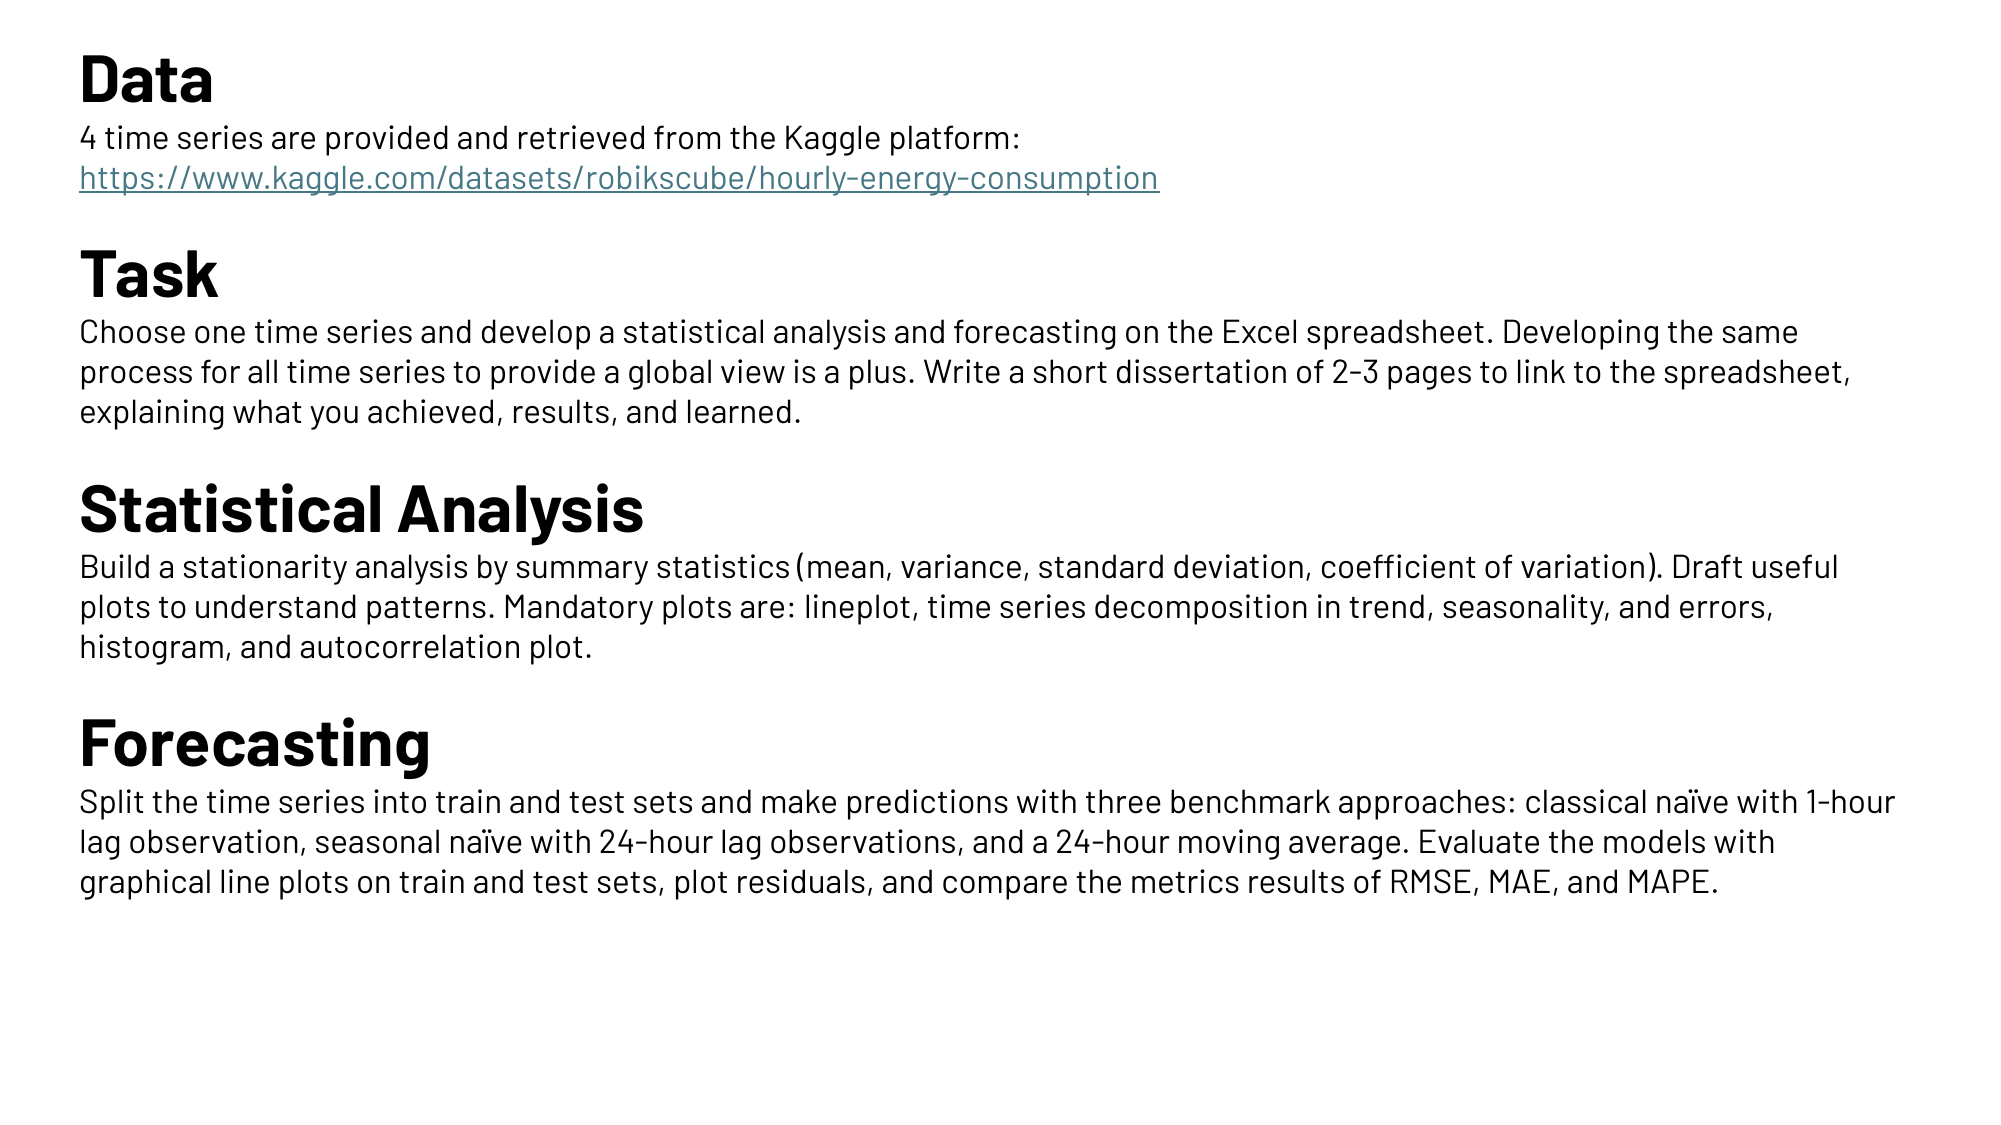

Data
4 time series are provided and retrieved from the Kaggle platform:
https://www.kaggle.com/datasets/robikscube/hourly-energy-consumption

Task
Choose one time series and develop a statistical analysis and forecasting on the Excel spreadsheet. Developing the same process for all time series to provide a global view is a plus. Write a short dissertation of 2-3 pages to link to the spreadsheet, explaining what you achieved, results, and learned.

Statistical Analysis
Build a stationarity analysis by summary statistics (mean, variance, standard deviation, coefficient of variation). Draft useful plots to understand patterns. Mandatory plots are: lineplot, time series decomposition in trend, seasonality, and errors, histogram, and autocorrelation plot.

Forecasting
Split the time series into train and test sets and make predictions with three benchmark approaches: classical naïve with 1-hour lag observation, seasonal naïve with 24-hour lag observations, and a 24-hour moving average. Evaluate the models with graphical line plots on train and test sets, plot residuals, and compare the metrics results of RMSE, MAE, and MAPE.